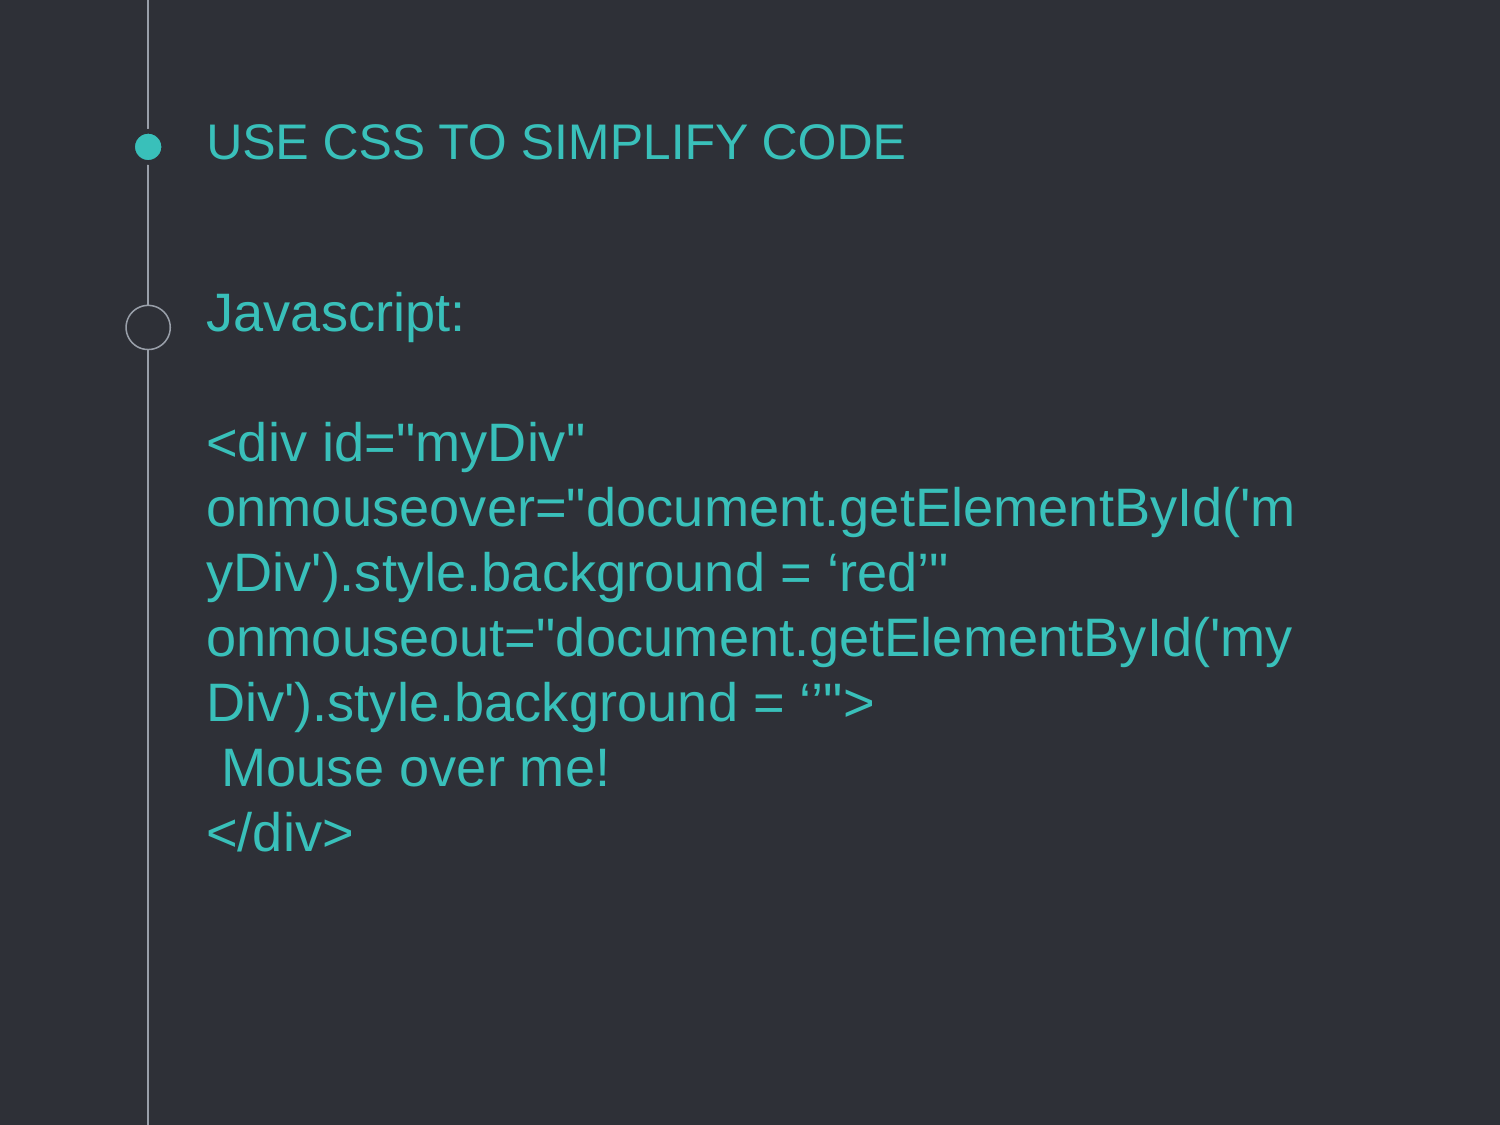

USE CSS TO SIMPLIFY CODE
Javascript:

<div id="myDiv" onmouseover="document.getElementById('myDiv').style.background = ‘red’"
onmouseout="document.getElementById('myDiv').style.background = ‘’">
 Mouse over me!
</div>